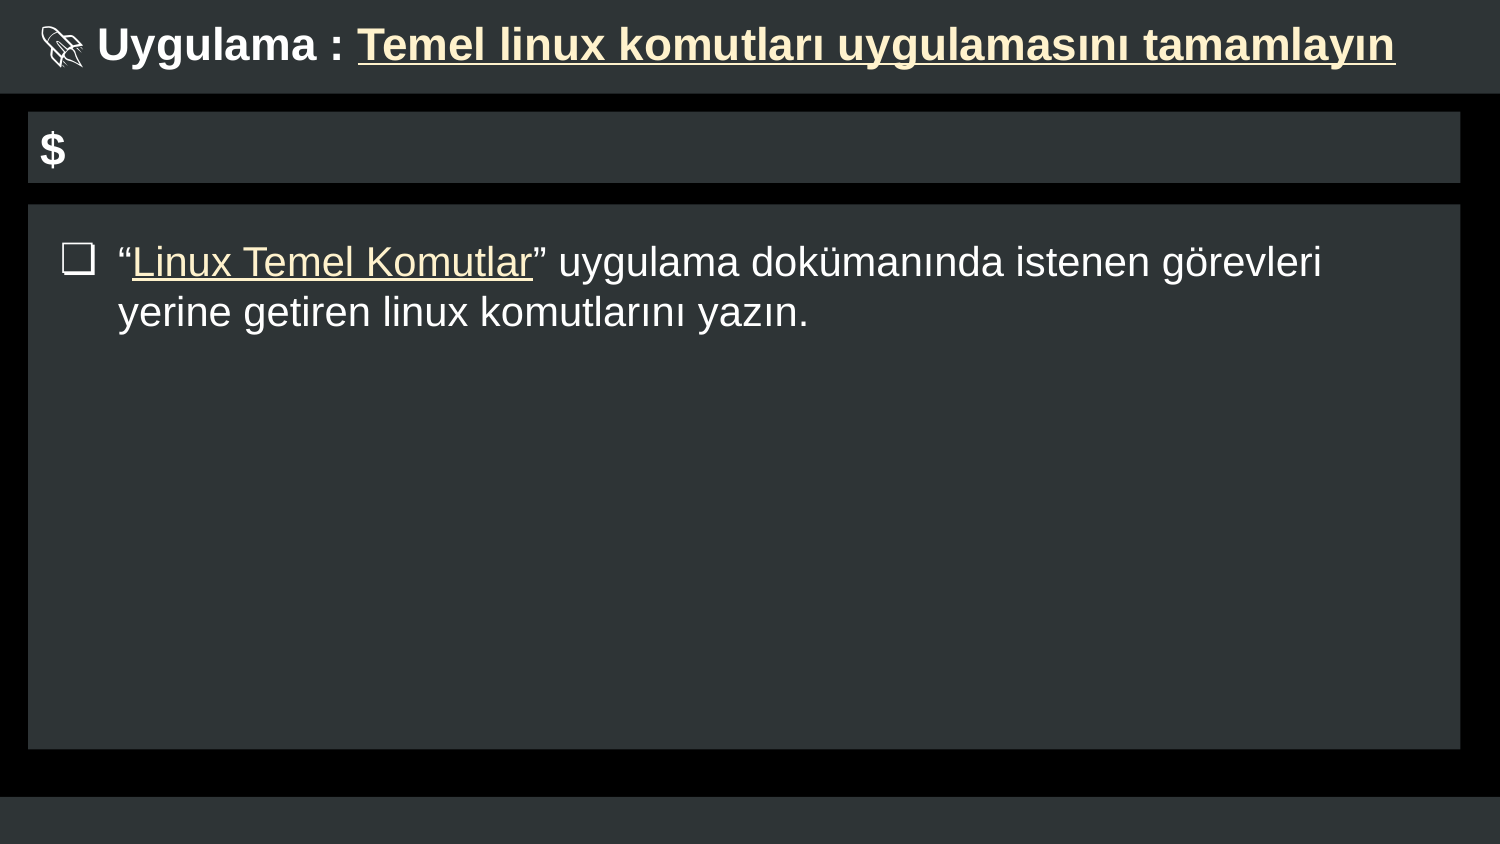

# 🚀 Uygulama : Temel linux komutları uygulamasını tamamlayın
 $
“Linux Temel Komutlar” uygulama dokümanında istenen görevleri yerine getiren linux komutlarını yazın.